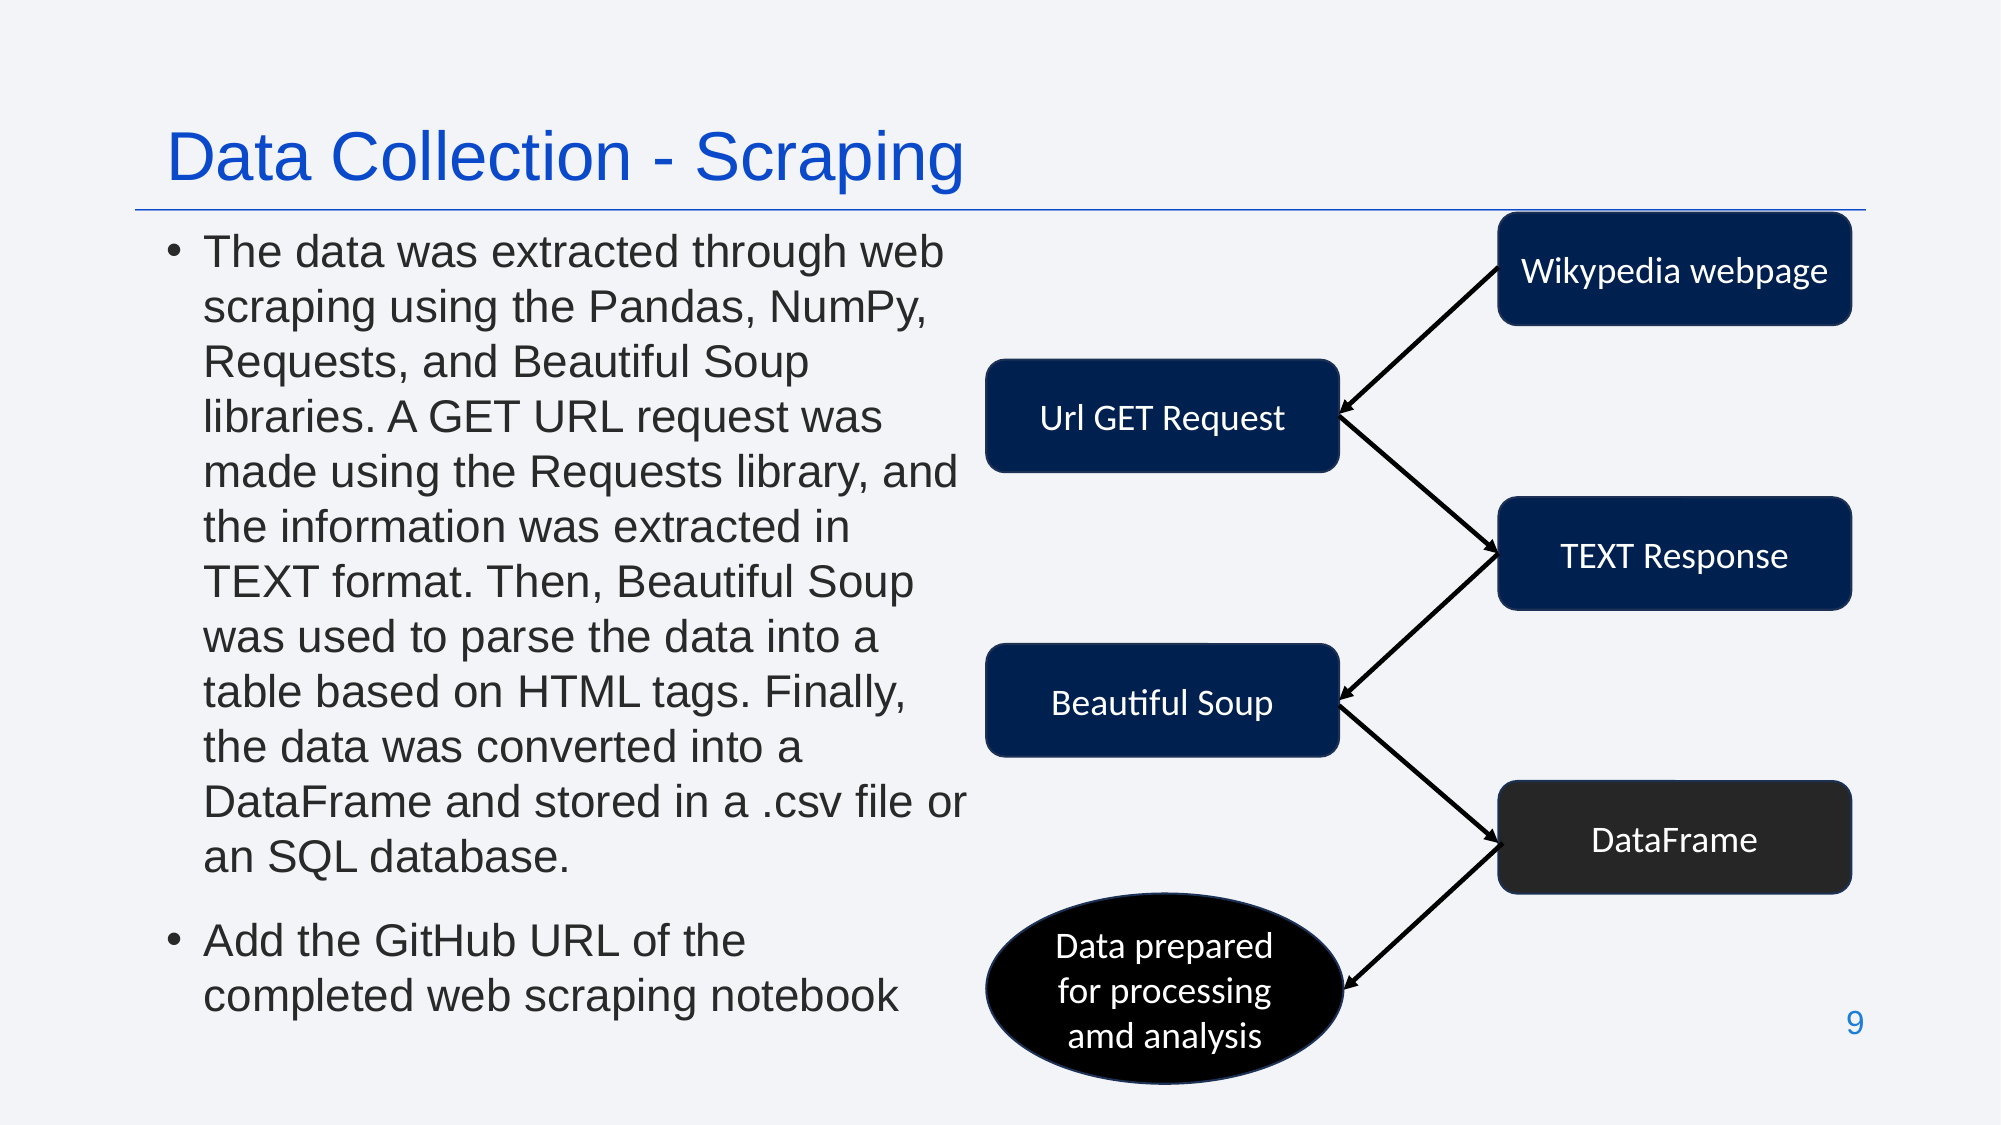

Data Collection - Scraping
Wikypedia webpage
The data was extracted through web scraping using the Pandas, NumPy, Requests, and Beautiful Soup libraries. A GET URL request was made using the Requests library, and the information was extracted in TEXT format. Then, Beautiful Soup was used to parse the data into a table based on HTML tags. Finally, the data was converted into a DataFrame and stored in a .csv file or an SQL database.
Add the GitHub URL of the completed web scraping notebook
Url GET Request
TEXT Response
Beautiful Soup
DataFrame
Data prepared for processing amd analysis
9